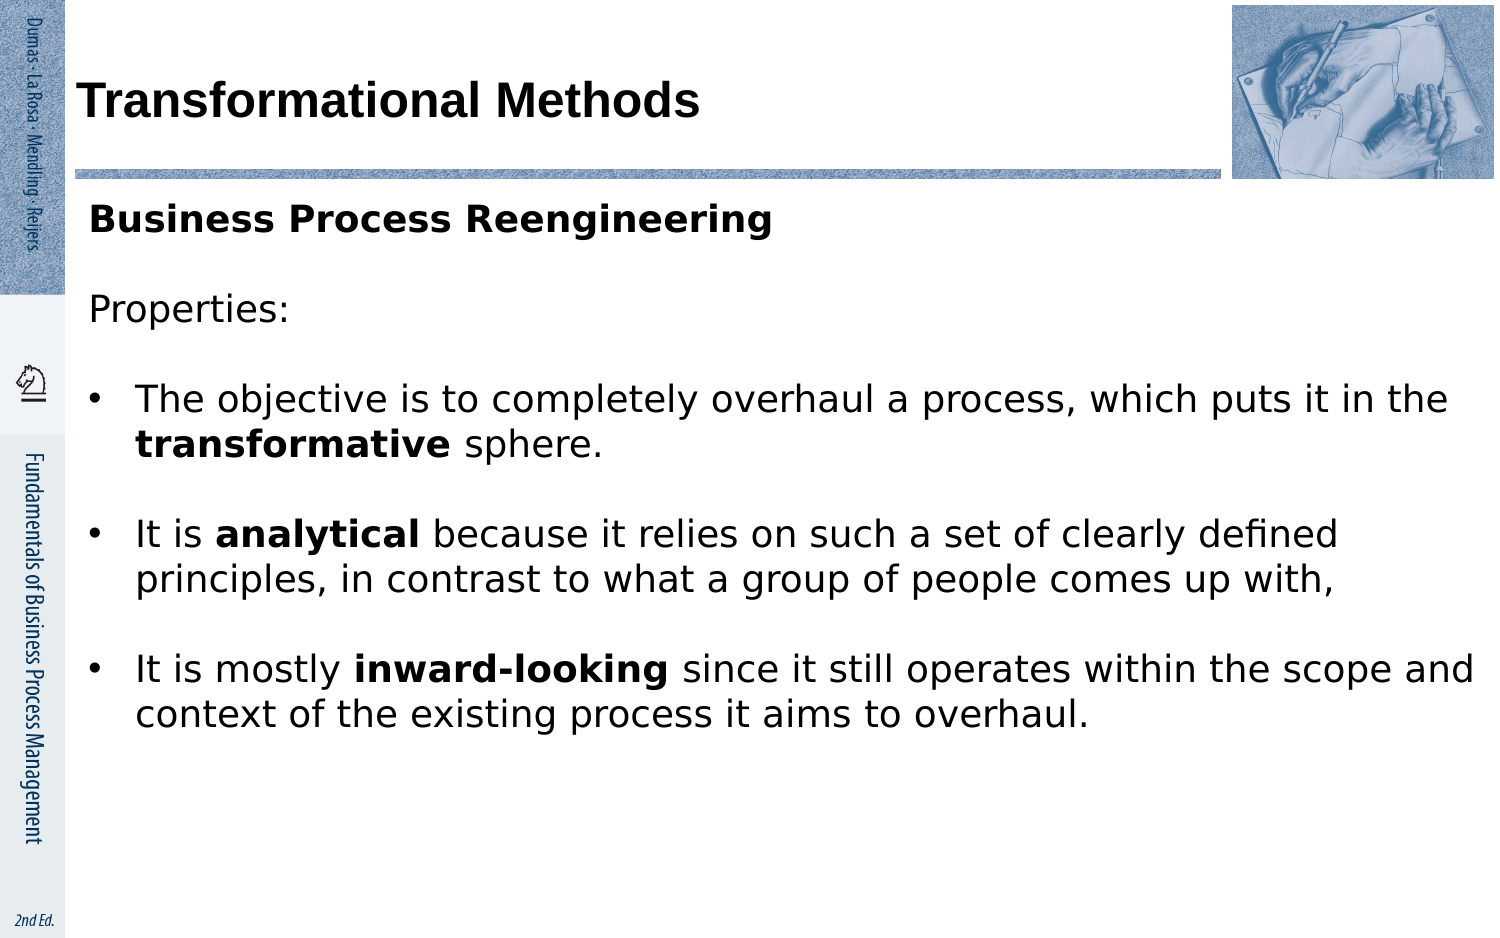

# Transformational Methods
Business Process Reengineering

Properties:

The objective is to completely overhaul a process, which puts it in the transformative sphere.

It is analytical because it relies on such a set of clearly defined principles, in contrast to what a group of people comes up with,

It is mostly inward-looking since it still operates within the scope and context of the existing process it aims to overhaul.